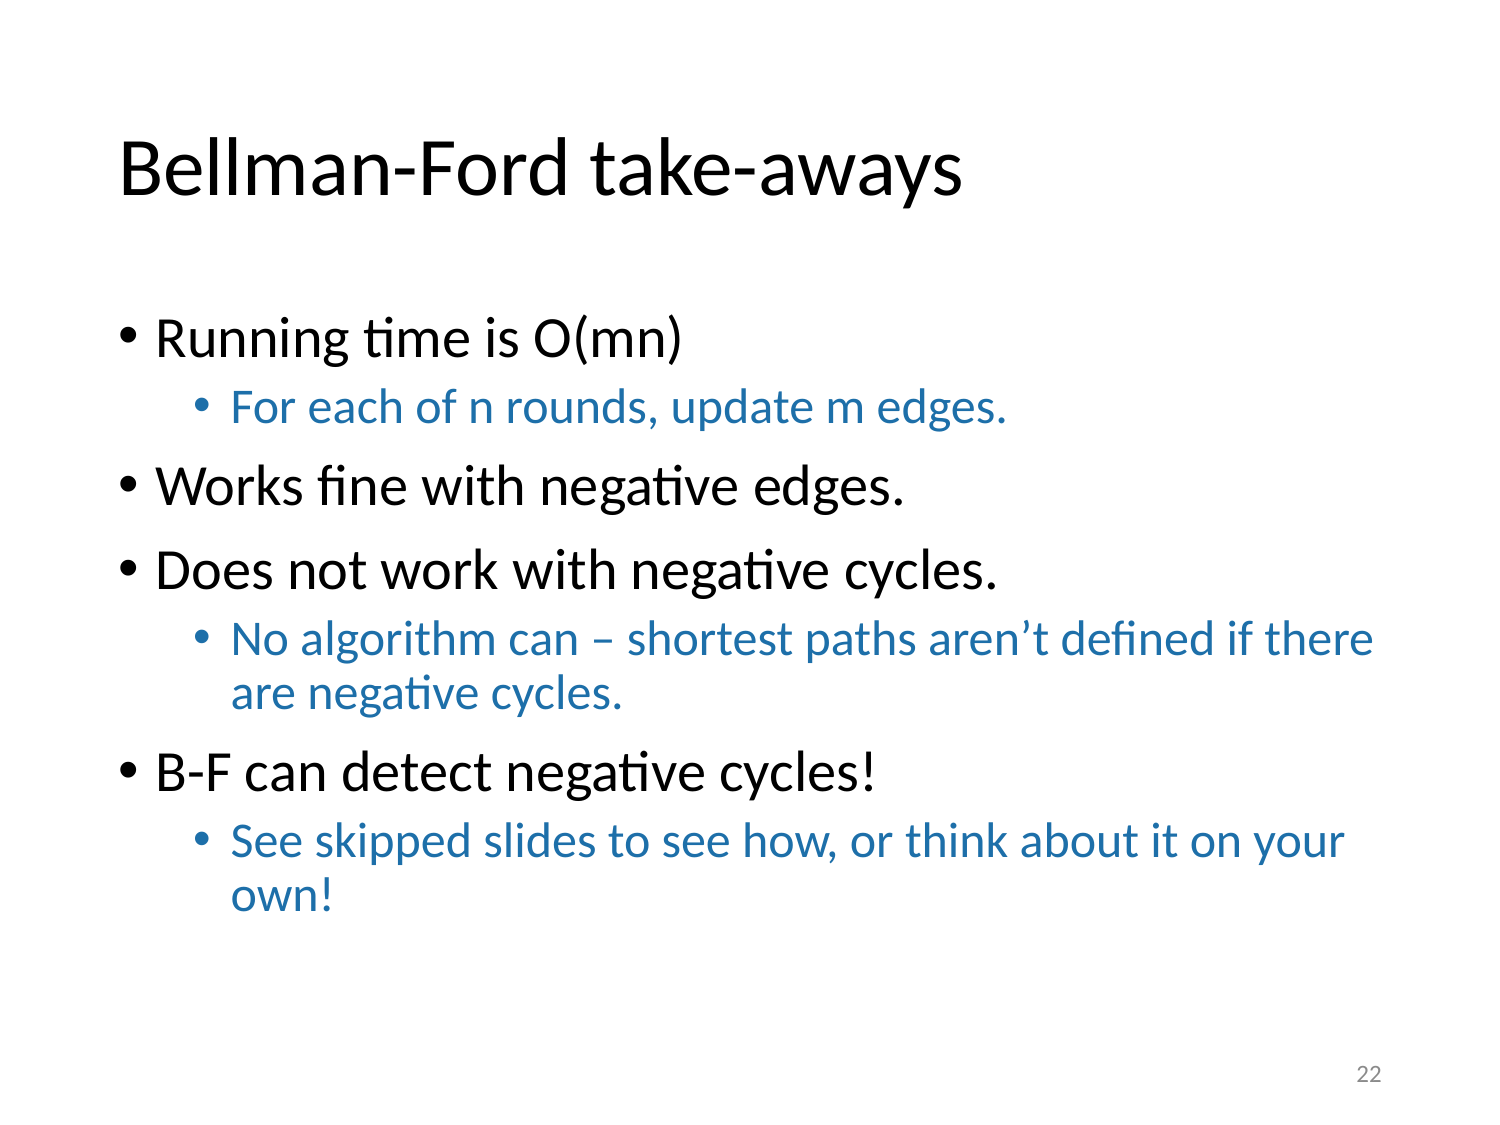

# Bellman-Ford take-aways
Running time is O(mn)
For each of n rounds, update m edges.
Works fine with negative edges.
Does not work with negative cycles.
No algorithm can – shortest paths aren’t defined if there are negative cycles.
B-F can detect negative cycles!
See skipped slides to see how, or think about it on your own!
22